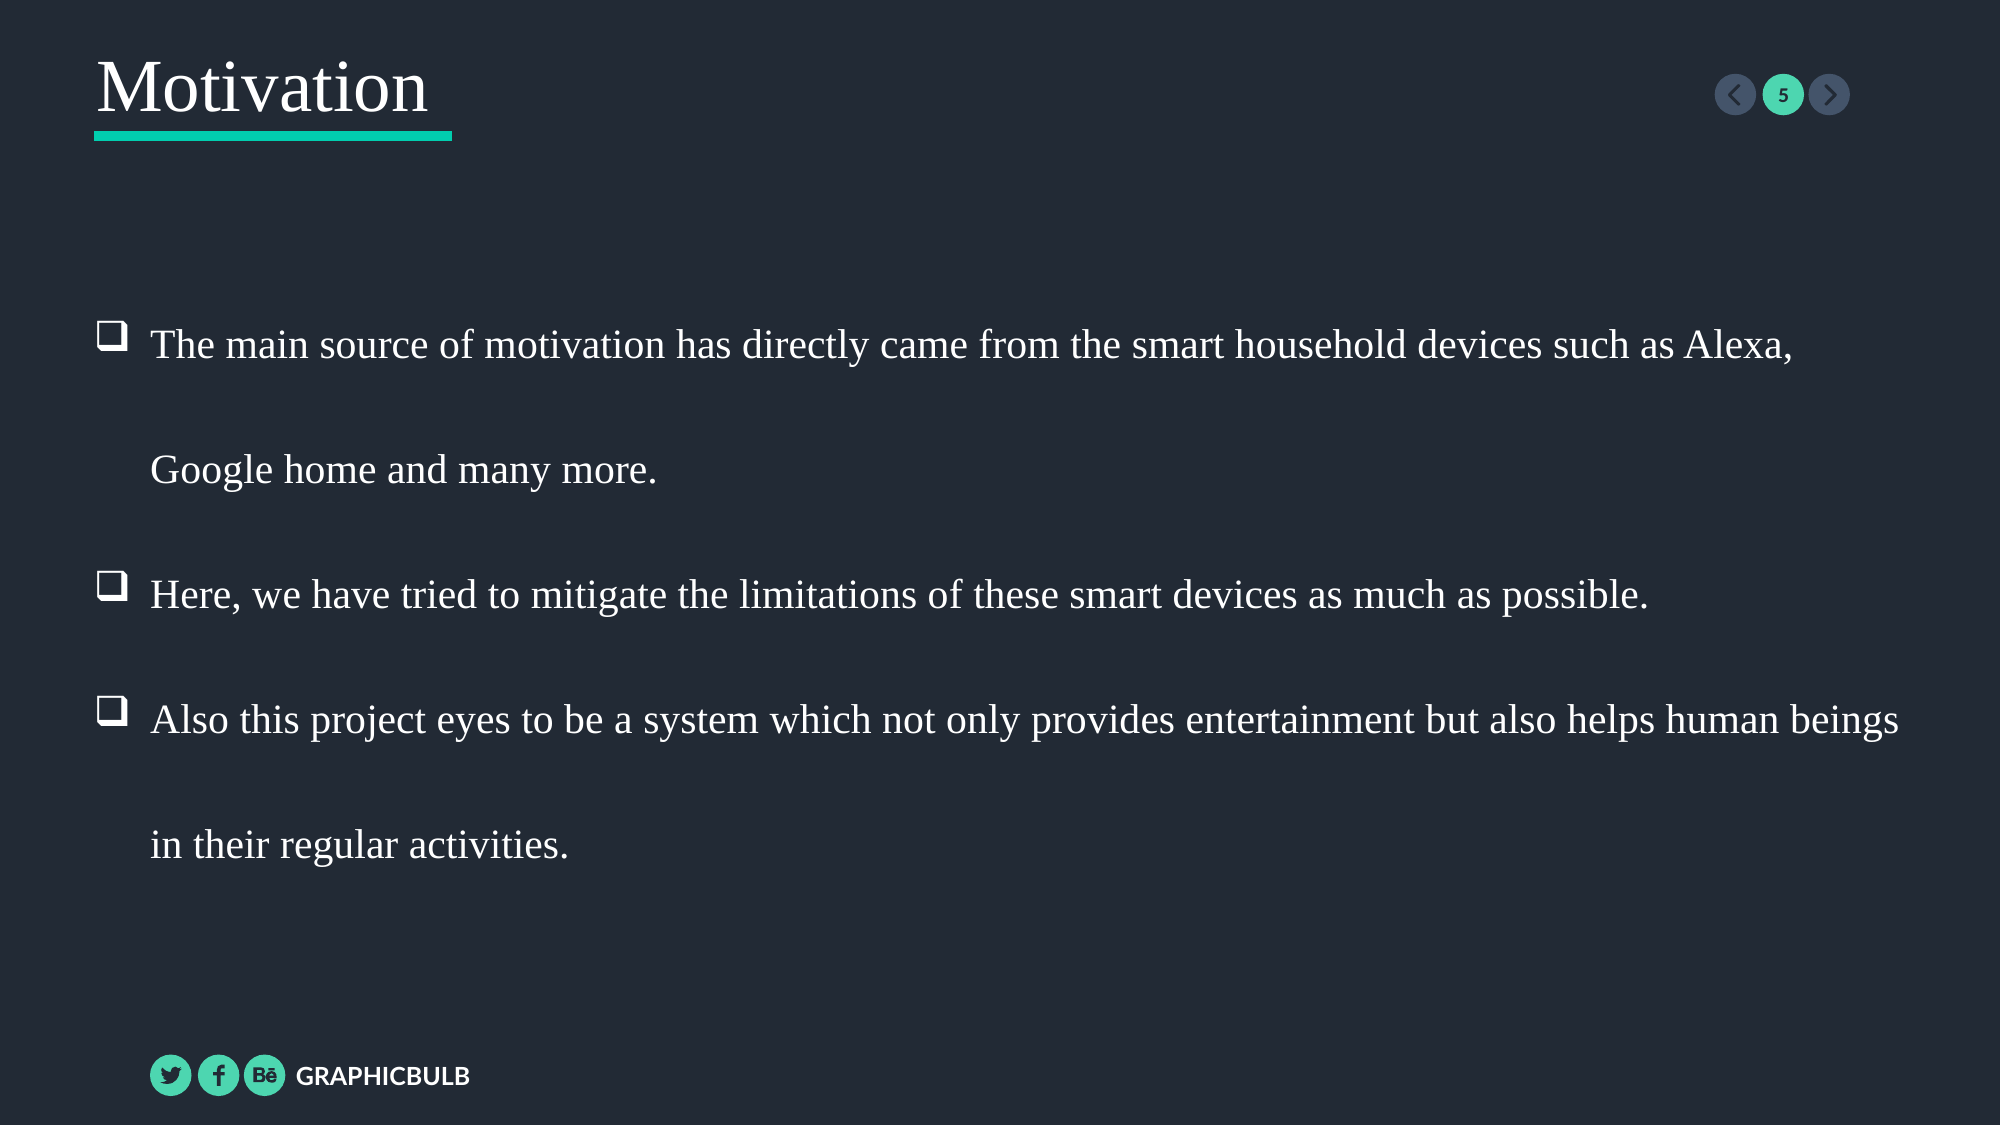

Motivation
The main source of motivation has directly came from the smart household devices such as Alexa, Google home and many more.
Here, we have tried to mitigate the limitations of these smart devices as much as possible.
Also this project eyes to be a system which not only provides entertainment but also helps human beings in their regular activities.